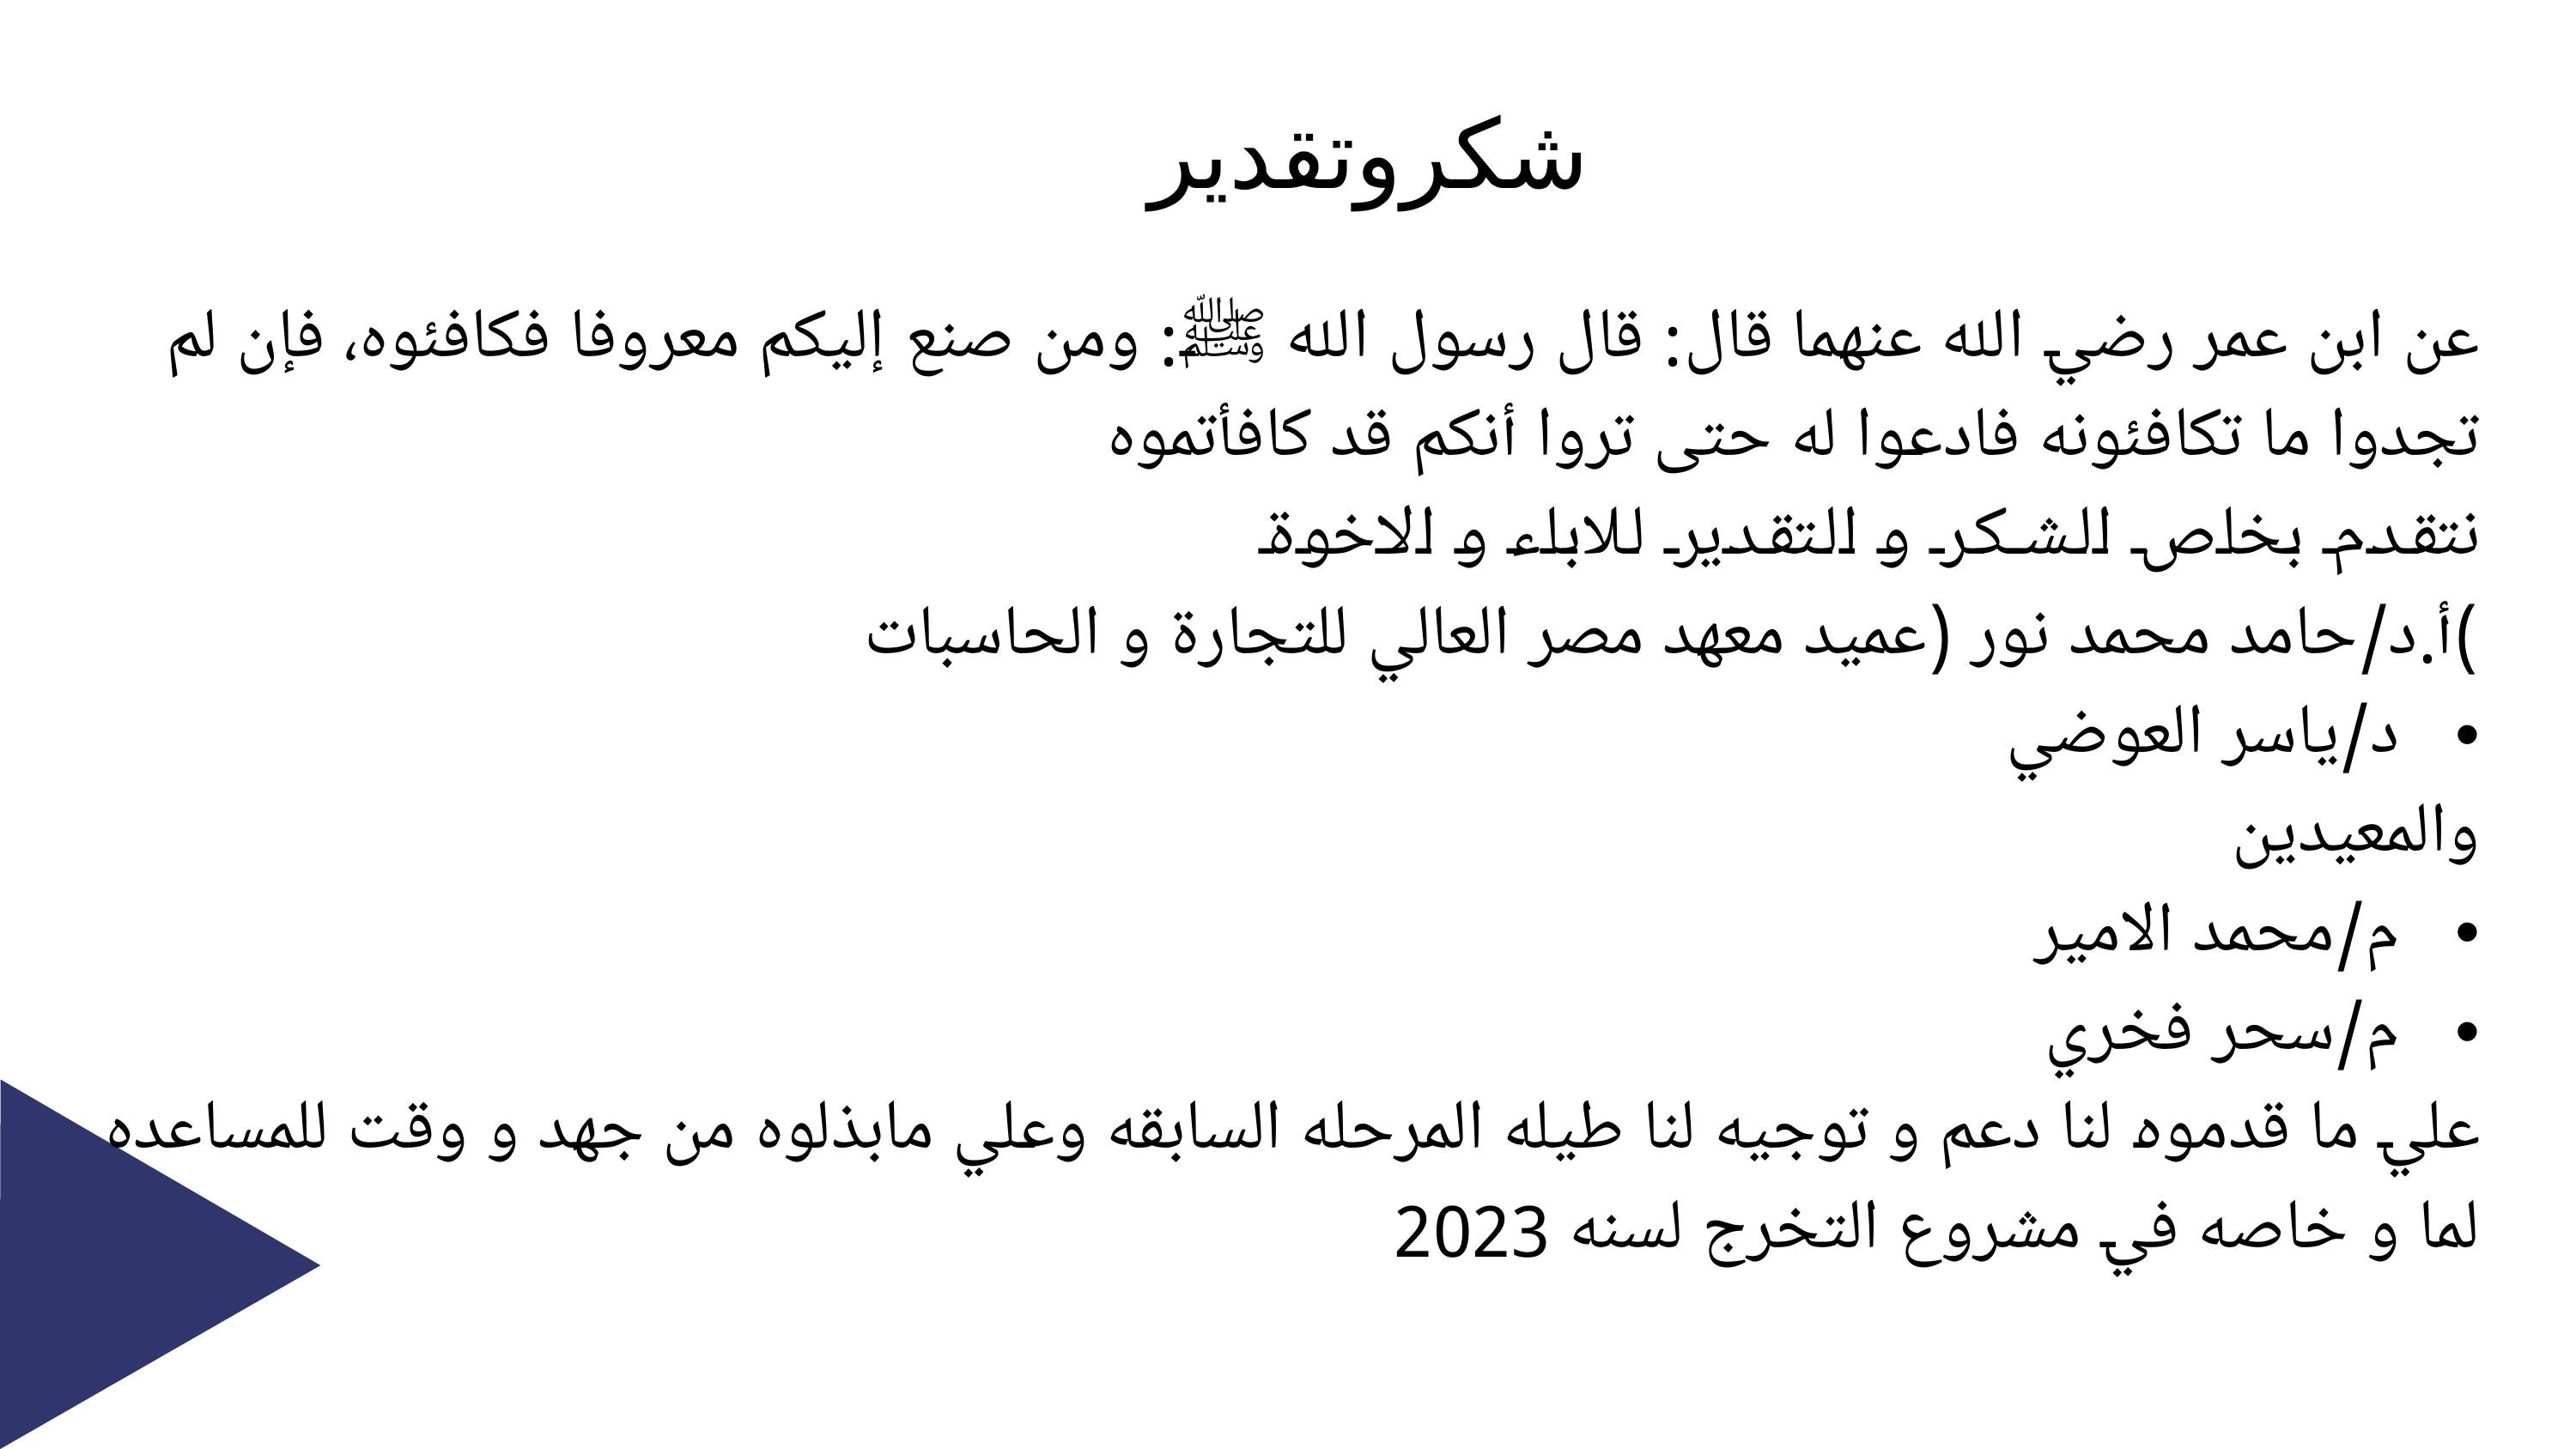

شكروتقدير

عن ابن عمر رضي الله عنهما قال: قال رسول الله ﷺ: ومن صنع إليكم معروفا فكافئوه، فإن لم تجدوا ما تكافئونه فادعوا له حتى تروا أنكم قد كافأتموه
نتقدم بخاص الشكر و التقدير للاباء و الاخوة
)أ.د/حامد محمد نور (عميد معهد مصر العالي للتجارة و الحاسبات
د/ياسر العوضي
والمعيدين
م/محمد الامير
م/سحر فخري
علي ما قدموه لنا دعم و توجيه لنا طيله المرحله السابقه وعلي مابذلوه من جهد و وقت للمساعده لما و خاصه في مشروع التخرج لسنه 2023